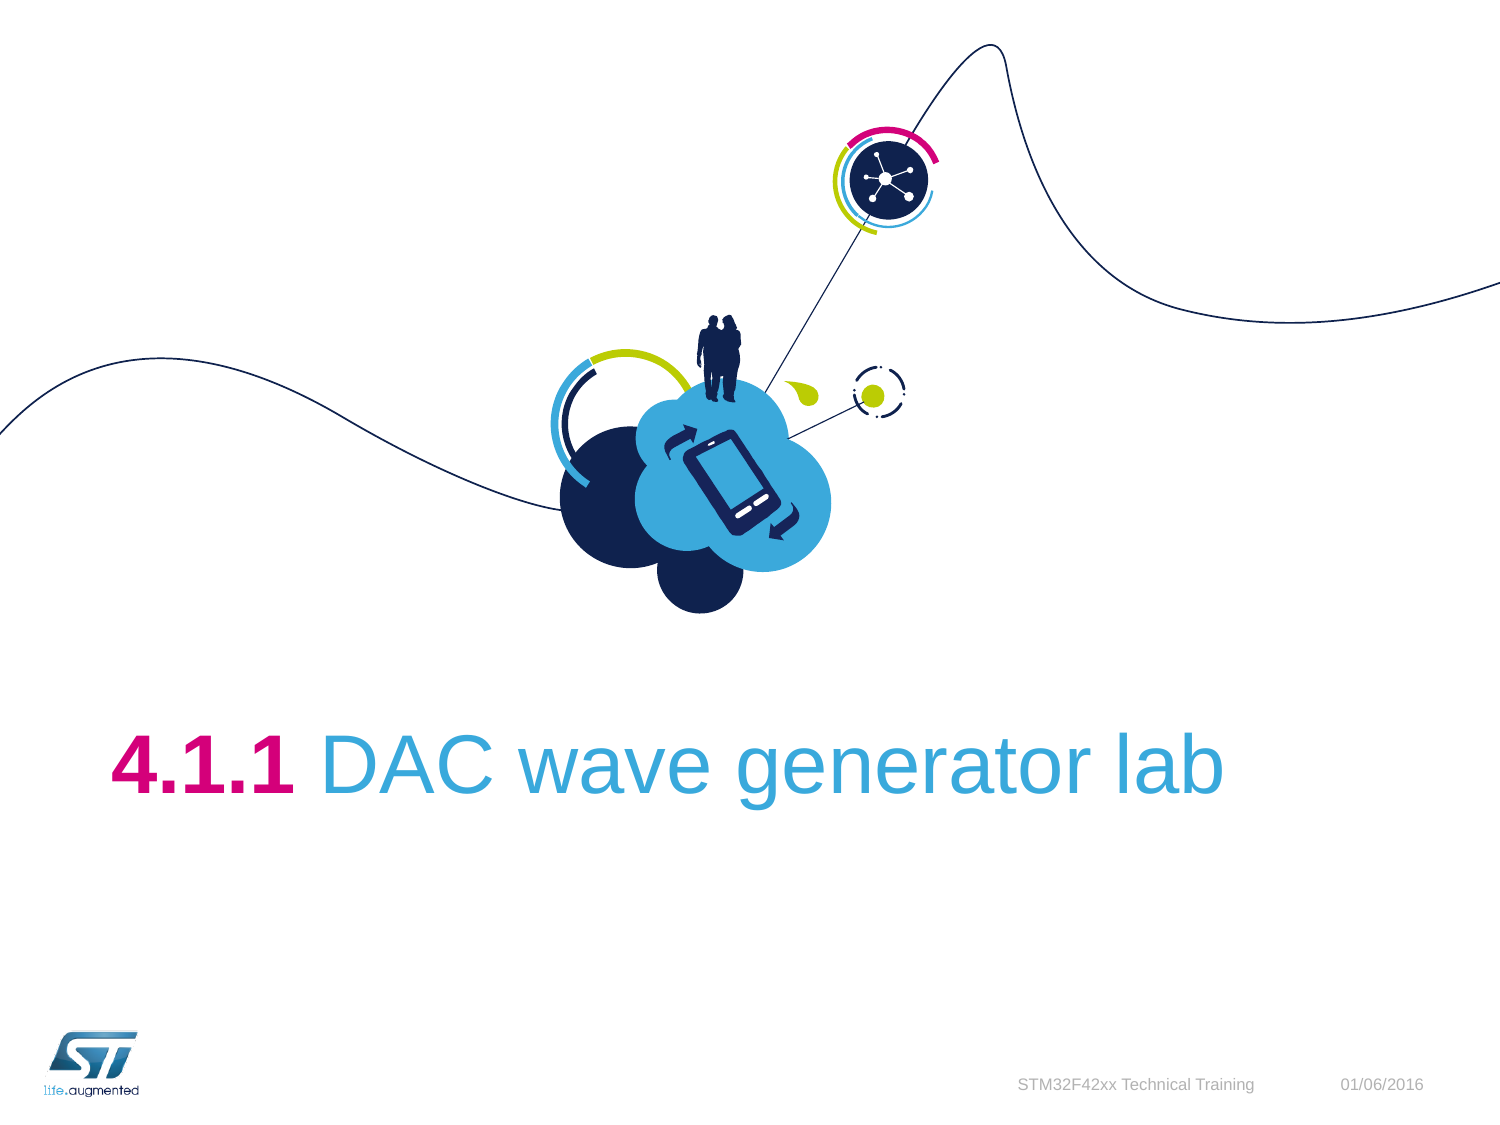

# 4.1.1 DAC wave generator lab
STM32F42xx Technical Training
01/06/2016